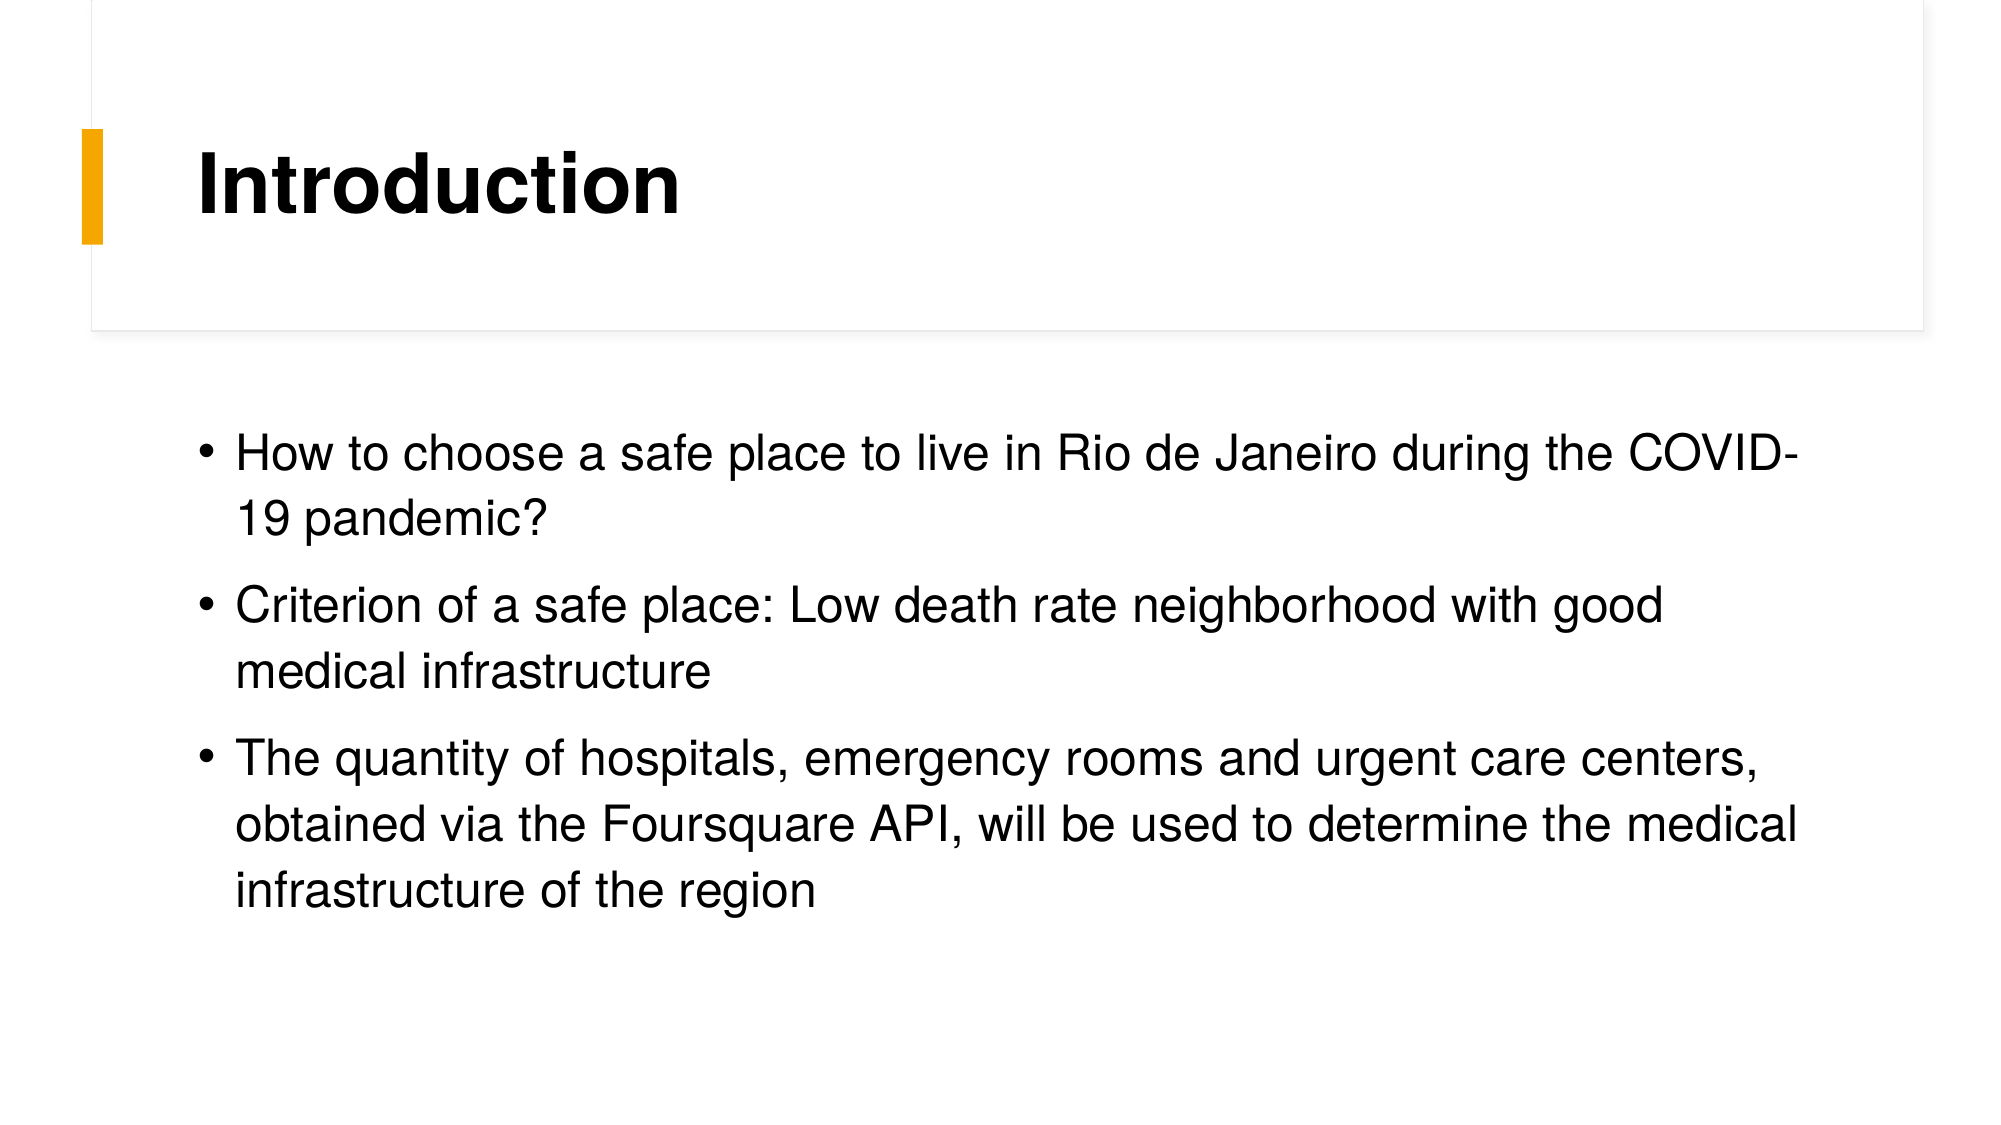

# Introduction
How to choose a safe place to live in Rio de Janeiro during the COVID-19 pandemic?
Criterion of a safe place: Low death rate neighborhood with good medical infrastructure
The quantity of hospitals, emergency rooms and urgent care centers, obtained via the Foursquare API, will be used to determine the medical infrastructure of the region